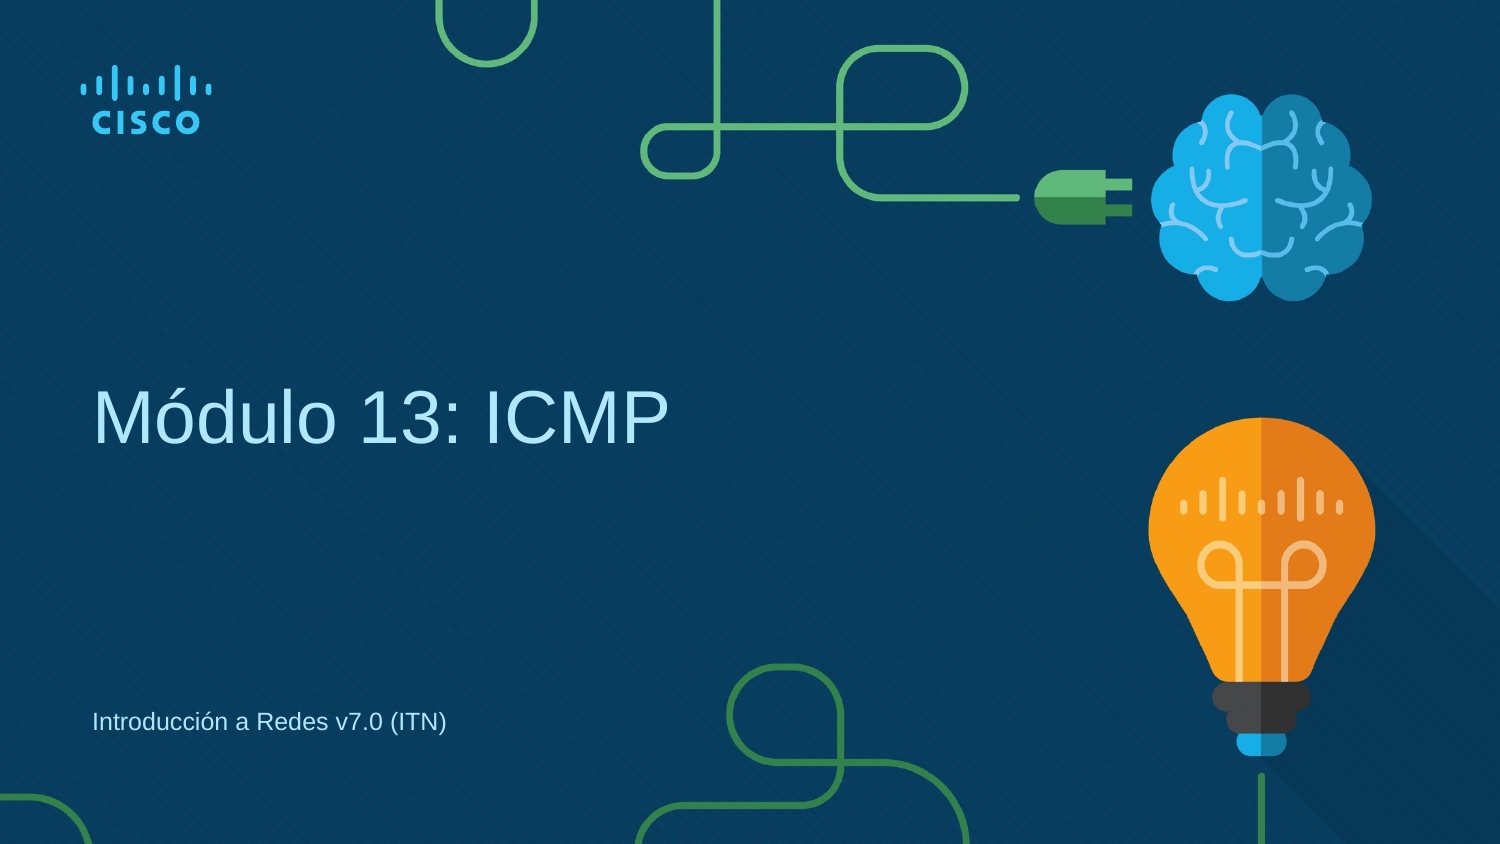

# Módulo 13: ICMP
Introducción a Redes v7.0 (ITN)